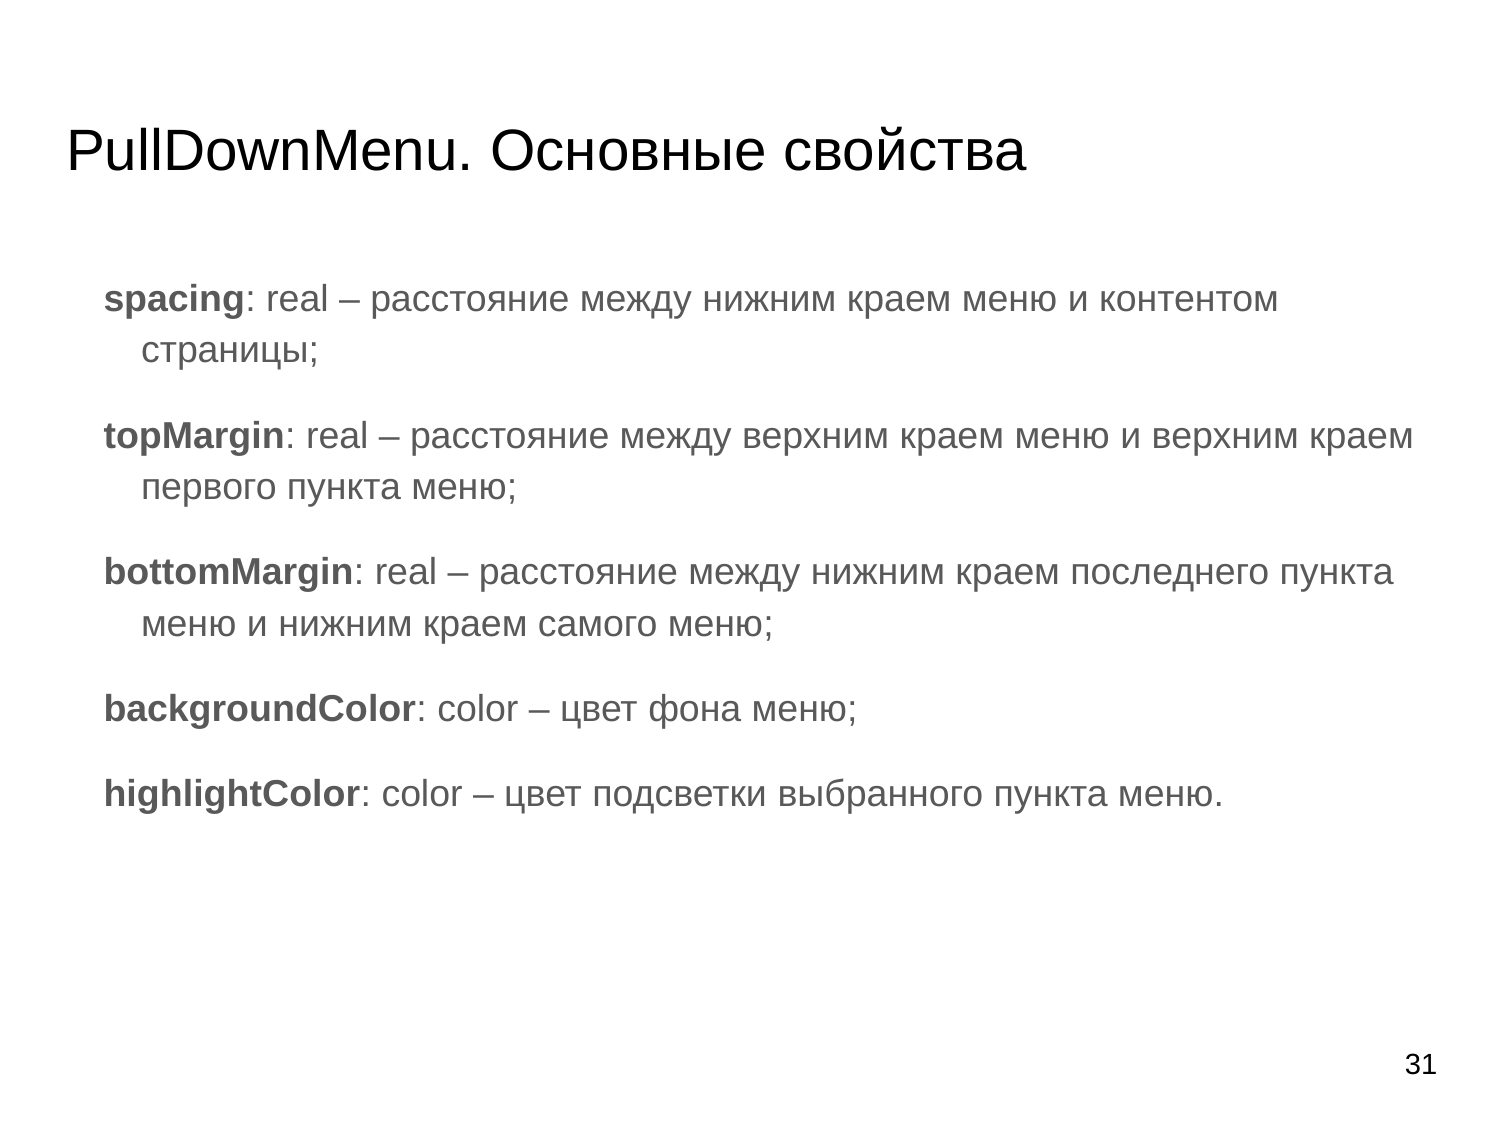

# PullDownMenu. Основные свойства
spacing: real – расстояние между нижним краем меню и контентом страницы;
topMargin: real – расстояние между верхним краем меню и верхним краем первого пункта меню;
bottomMargin: real – расстояние между нижним краем последнего пункта меню и нижним краем самого меню;
backgroundColor: color – цвет фона меню;
highlightColor: color – цвет подсветки выбранного пункта меню.
31